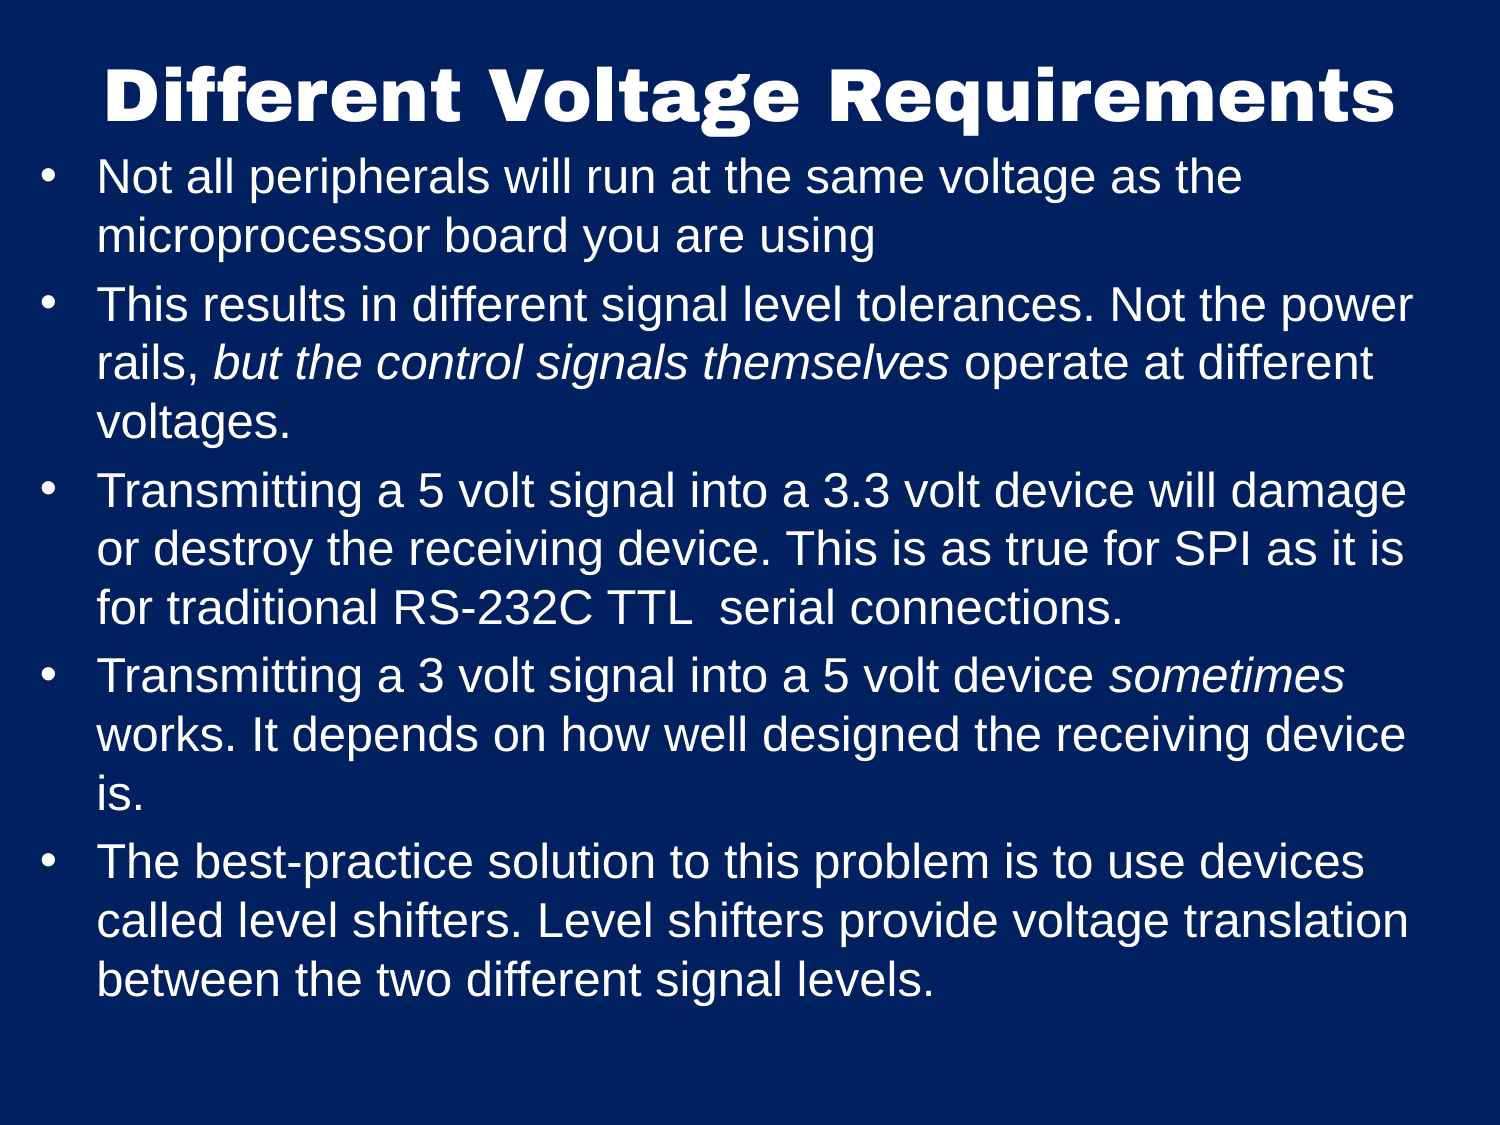

# Different Voltage Requirements
Not all peripherals will run at the same voltage as the microprocessor board you are using
This results in different signal level tolerances. Not the power rails, but the control signals themselves operate at different voltages.
Transmitting a 5 volt signal into a 3.3 volt device will damage or destroy the receiving device. This is as true for SPI as it is for traditional RS-232C TTL  serial connections.
Transmitting a 3 volt signal into a 5 volt device sometimes works. It depends on how well designed the receiving device is.
The best-practice solution to this problem is to use devices called level shifters. Level shifters provide voltage translation between the two different signal levels.